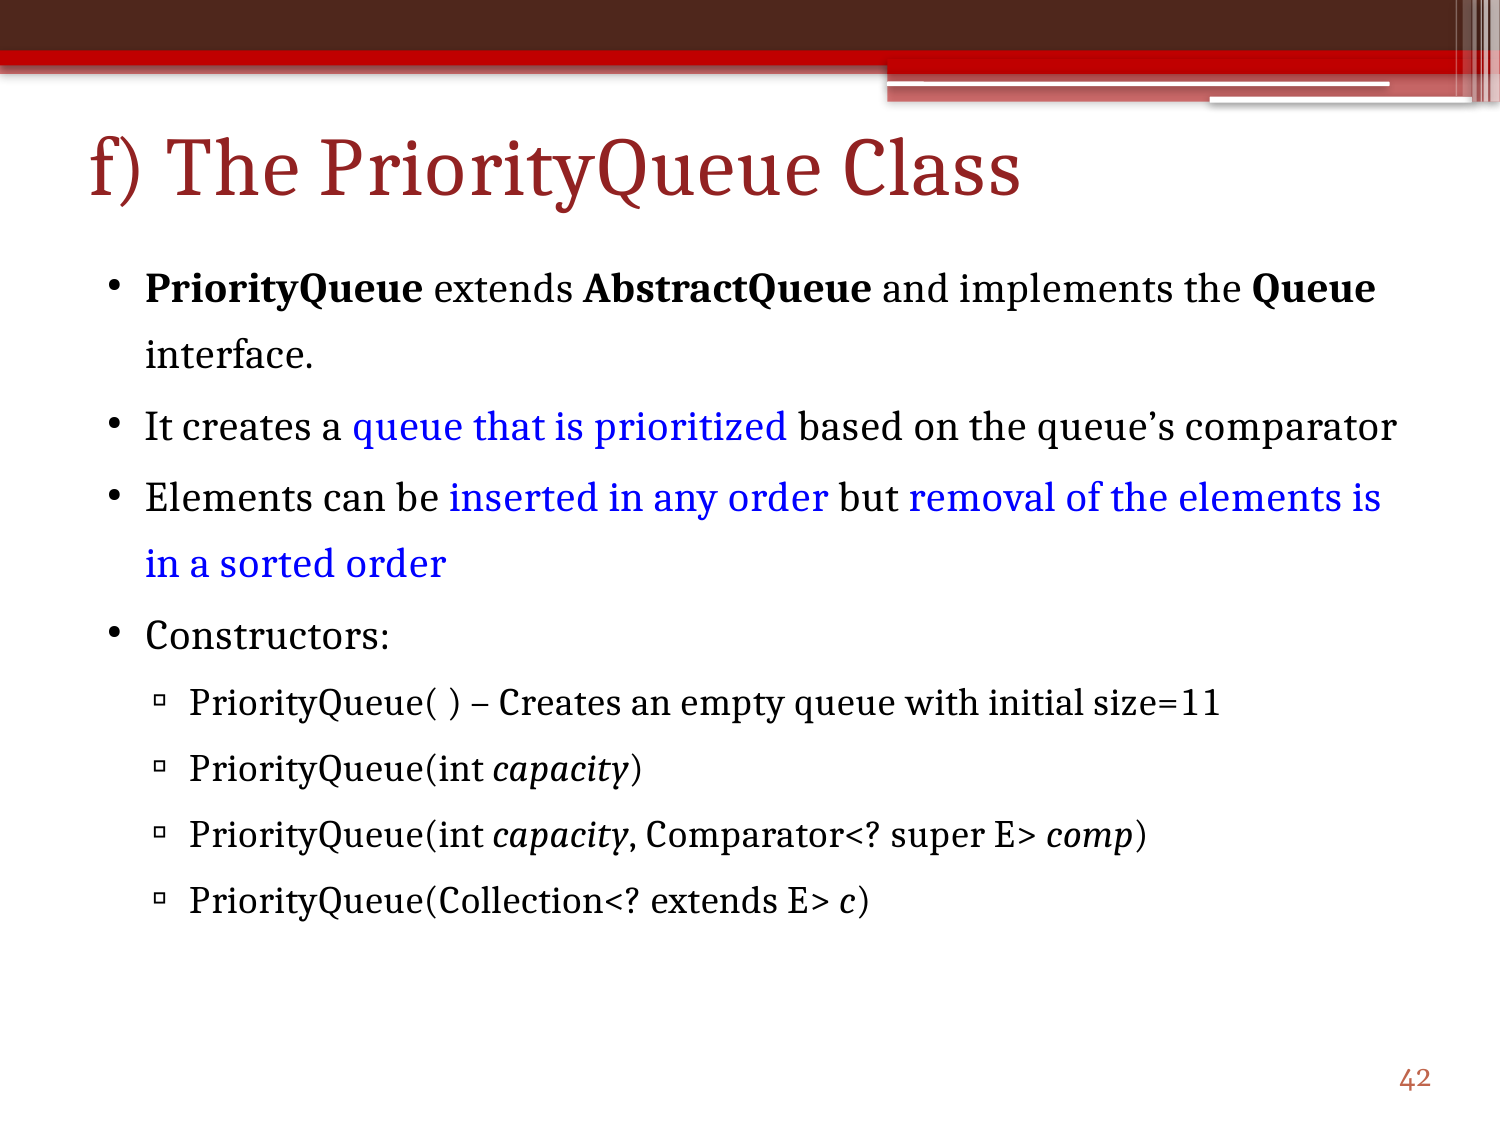

# f) The PriorityQueue Class
PriorityQueue extends AbstractQueue and implements the Queue interface.
It creates a queue that is prioritized based on the queue’s comparator
Elements can be inserted in any order but removal of the elements is in a sorted order
Constructors:
PriorityQueue( ) – Creates an empty queue with initial size=11
PriorityQueue(int capacity)
PriorityQueue(int capacity, Comparator<? super E> comp)
PriorityQueue(Collection<? extends E> c)
42